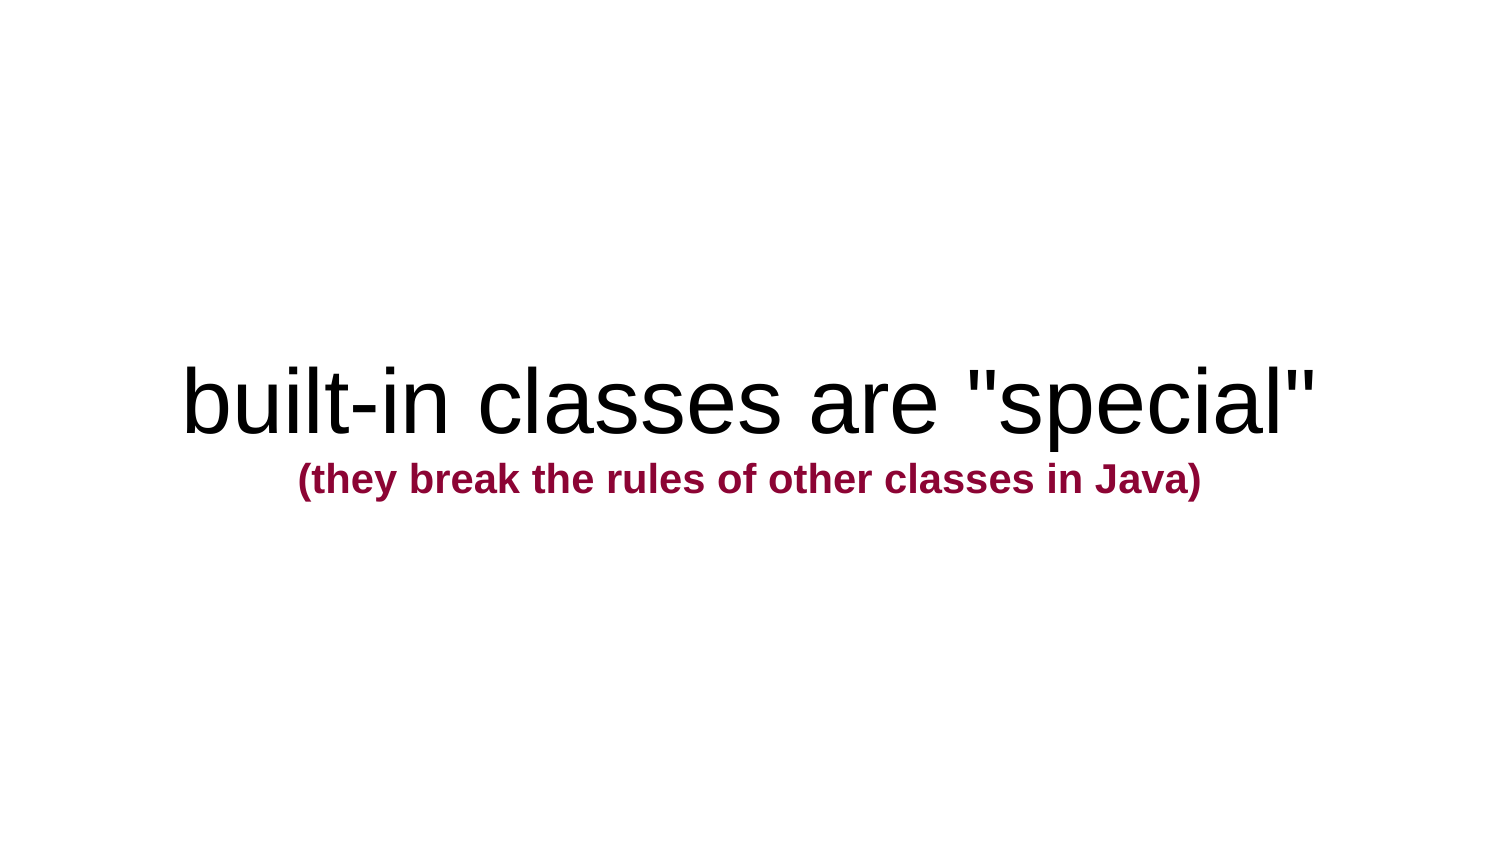

# built-in classes are "special" (they break the rules of other classes in Java)